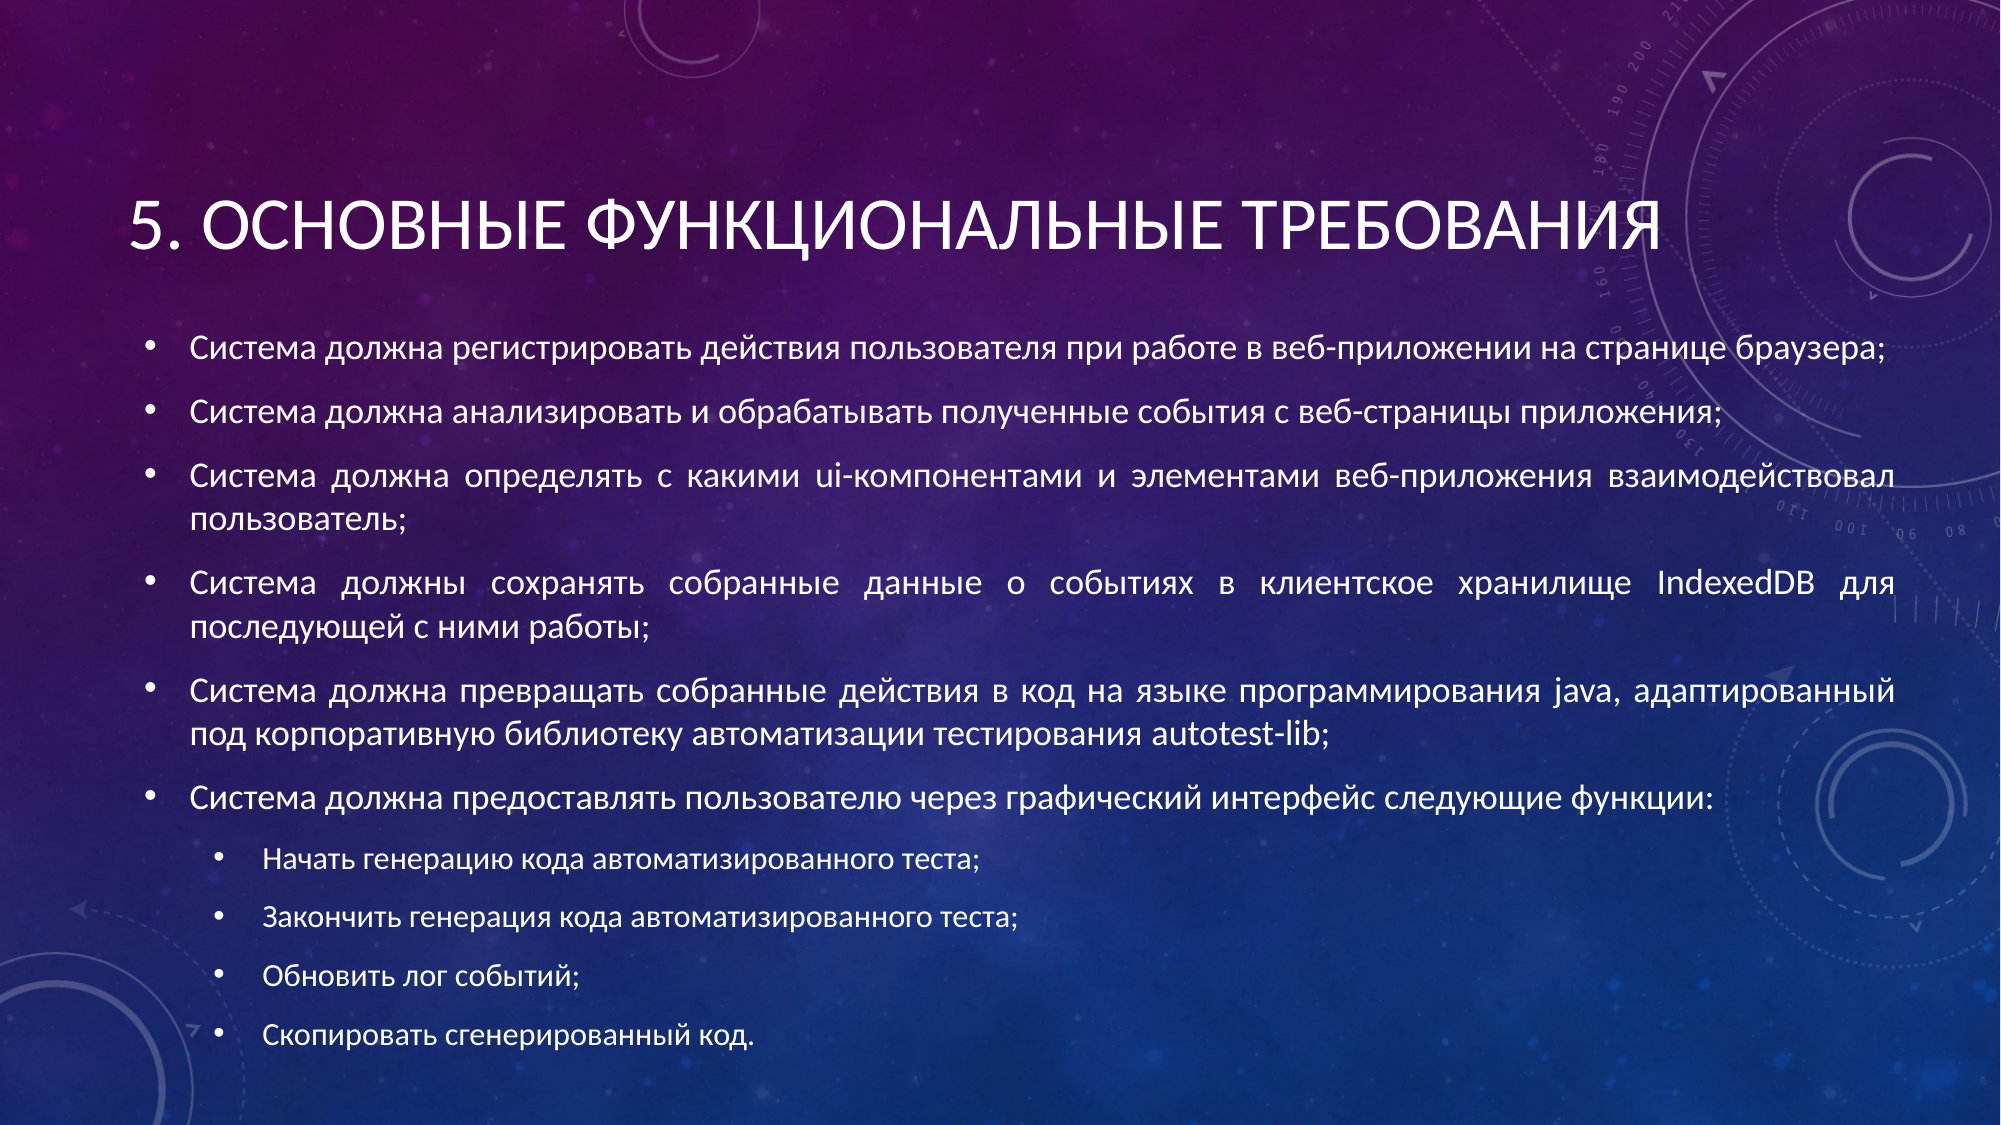

# 5. Основные Функциональные требования
Система должна регистрировать действия пользователя при работе в веб-приложении на странице браузера;
Система должна анализировать и обрабатывать полученные события с веб-страницы приложения;
Система должна определять с какими ui-компонентами и элементами веб-приложения взаимодействовал пользователь;
Система должны сохранять собранные данные о событиях в клиентское хранилище IndexedDB для последующей с ними работы;
Система должна превращать собранные действия в код на языке программирования java, адаптированный под корпоративную библиотеку автоматизации тестирования autotest-lib;
Система должна предоставлять пользователю через графический интерфейс следующие функции:
Начать генерацию кода автоматизированного теста;
Закончить генерация кода автоматизированного теста;
Обновить лог событий;
Скопировать сгенерированный код.